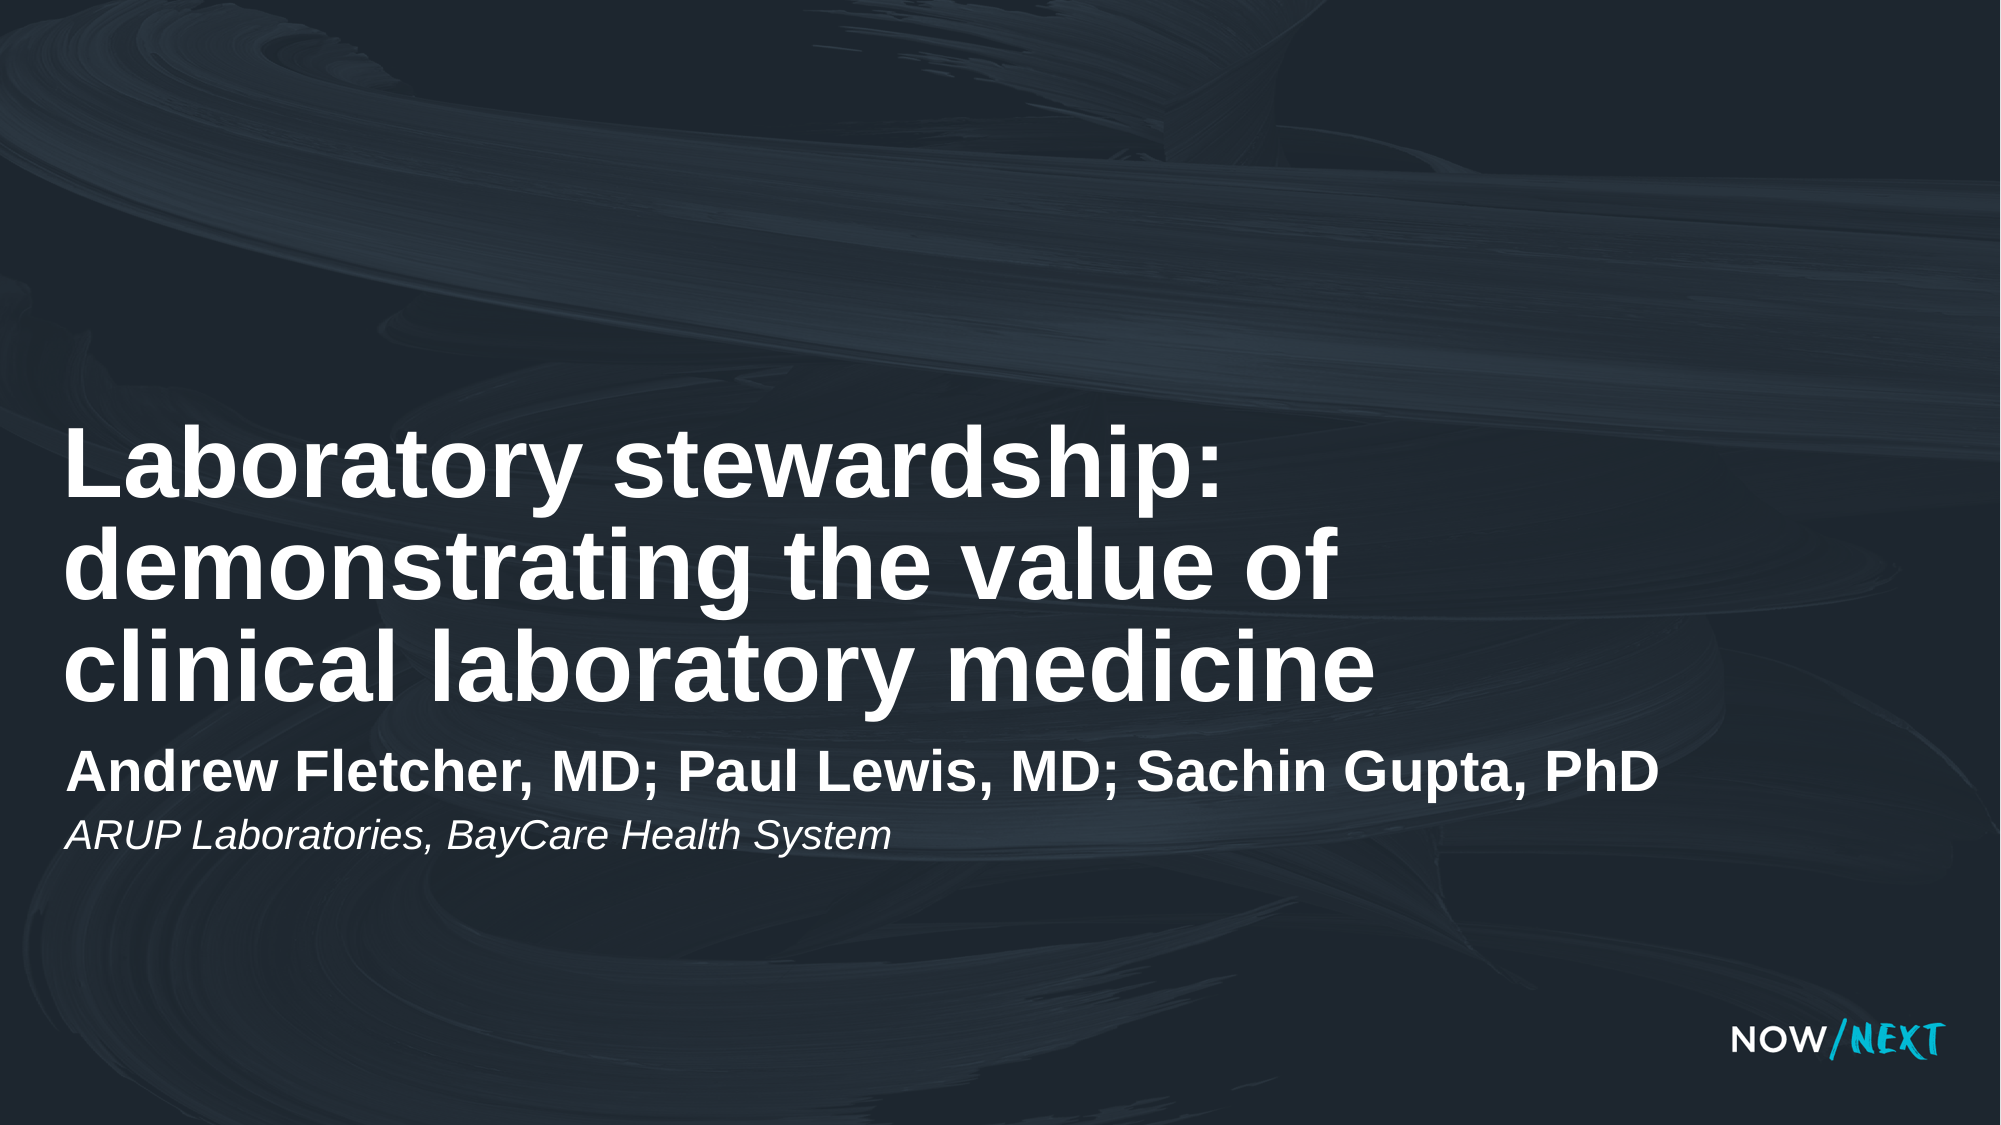

Laboratory stewardship: demonstrating the value of clinical laboratory medicine
Andrew Fletcher, MD; Paul Lewis, MD; Sachin Gupta, PhD
ARUP Laboratories, BayCare Health System